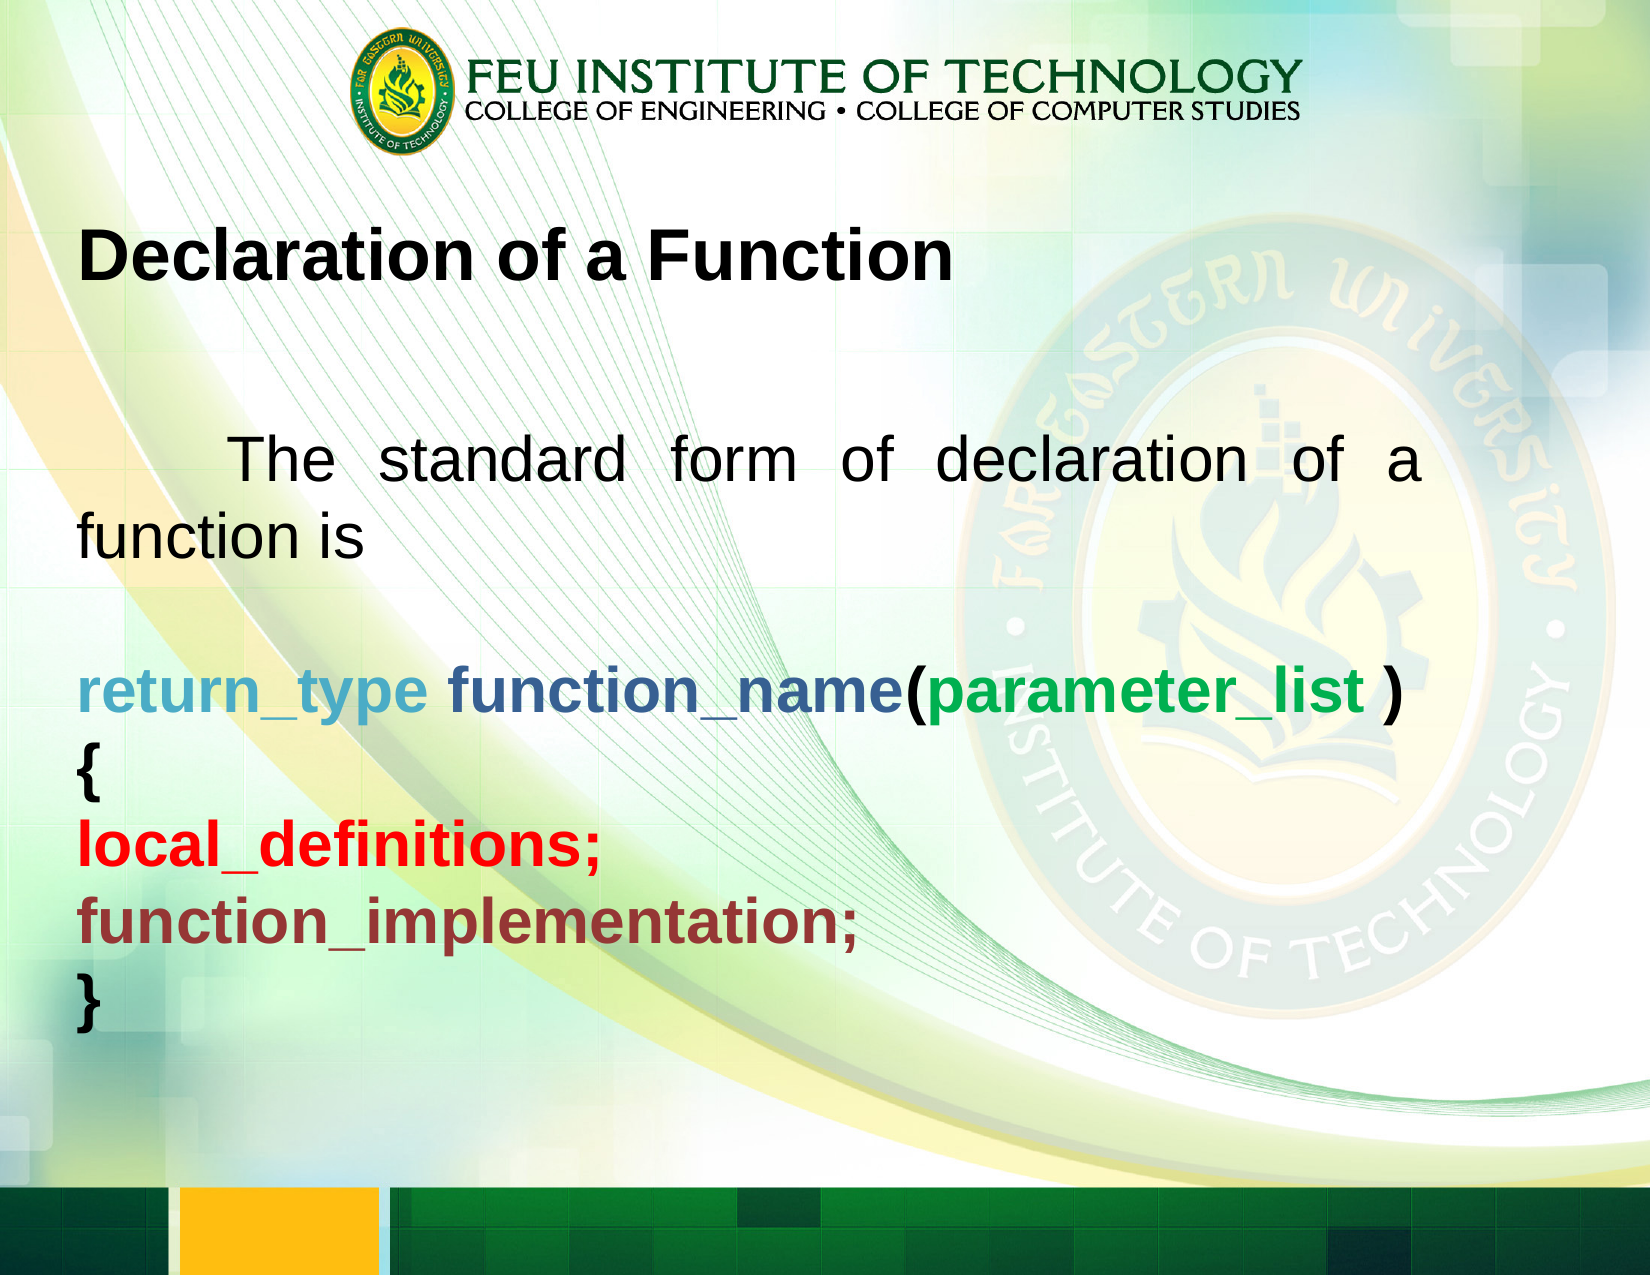

Declaration of a Function

	The standard form of declaration of a function is

return_type function_name(parameter_list )
{
local_definitions;
function_implementation;
}